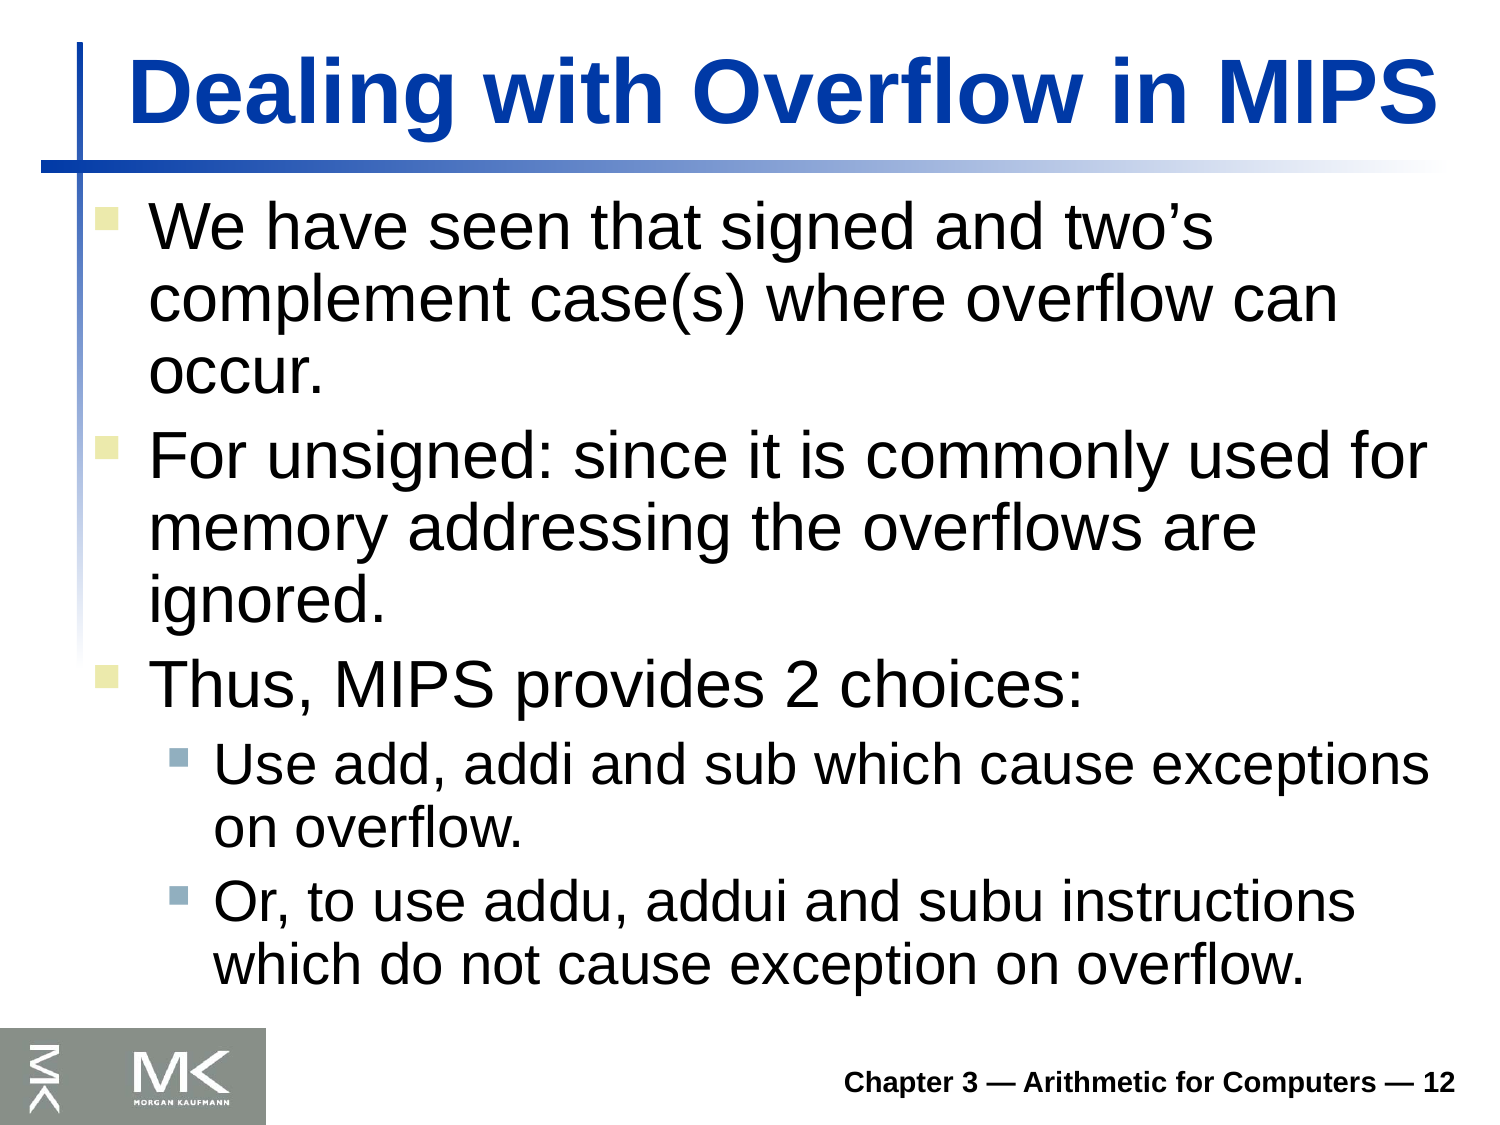

# Dealing with Overflow in MIPS
We have seen that signed and two’s complement case(s) where overflow can occur.
For unsigned: since it is commonly used for memory addressing the overflows are ignored.
Thus, MIPS provides 2 choices:
Use add, addi and sub which cause exceptions on overflow.
Or, to use addu, addui and subu instructions which do not cause exception on overflow.
Chapter 3 — Arithmetic for Computers — 12